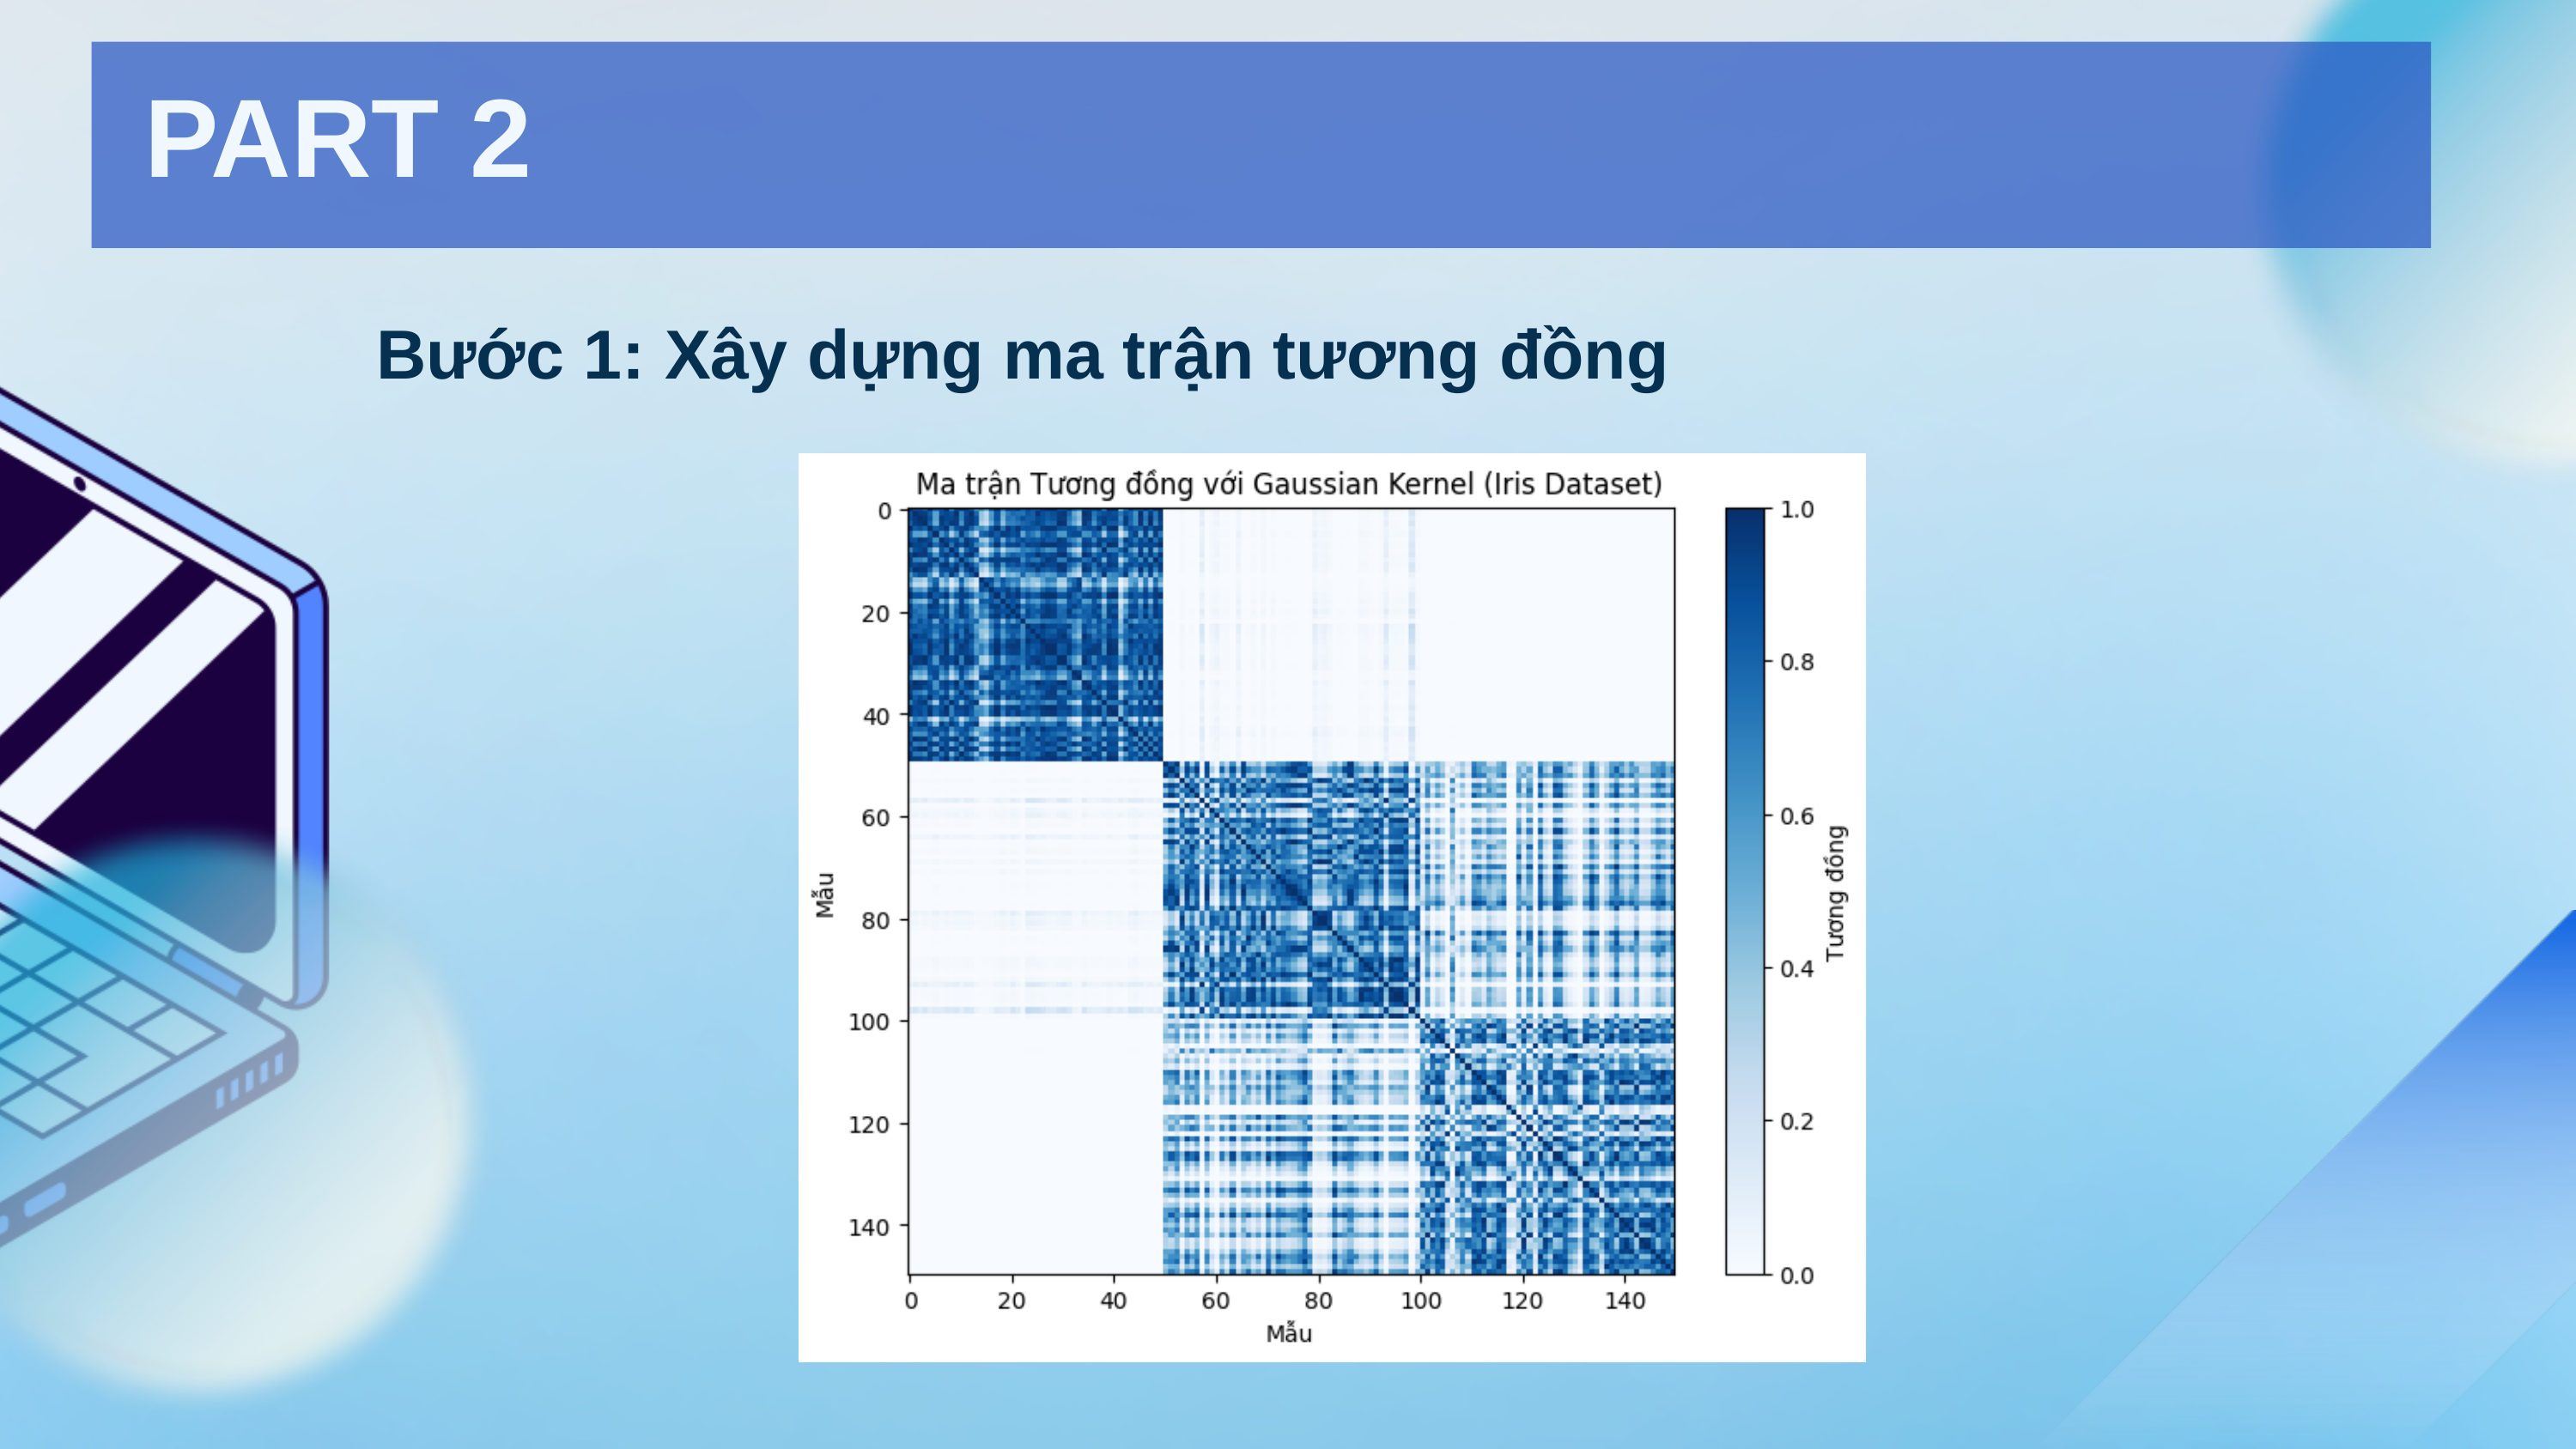

PART 2
Bước 1: Xây dựng ma trận tương đồng